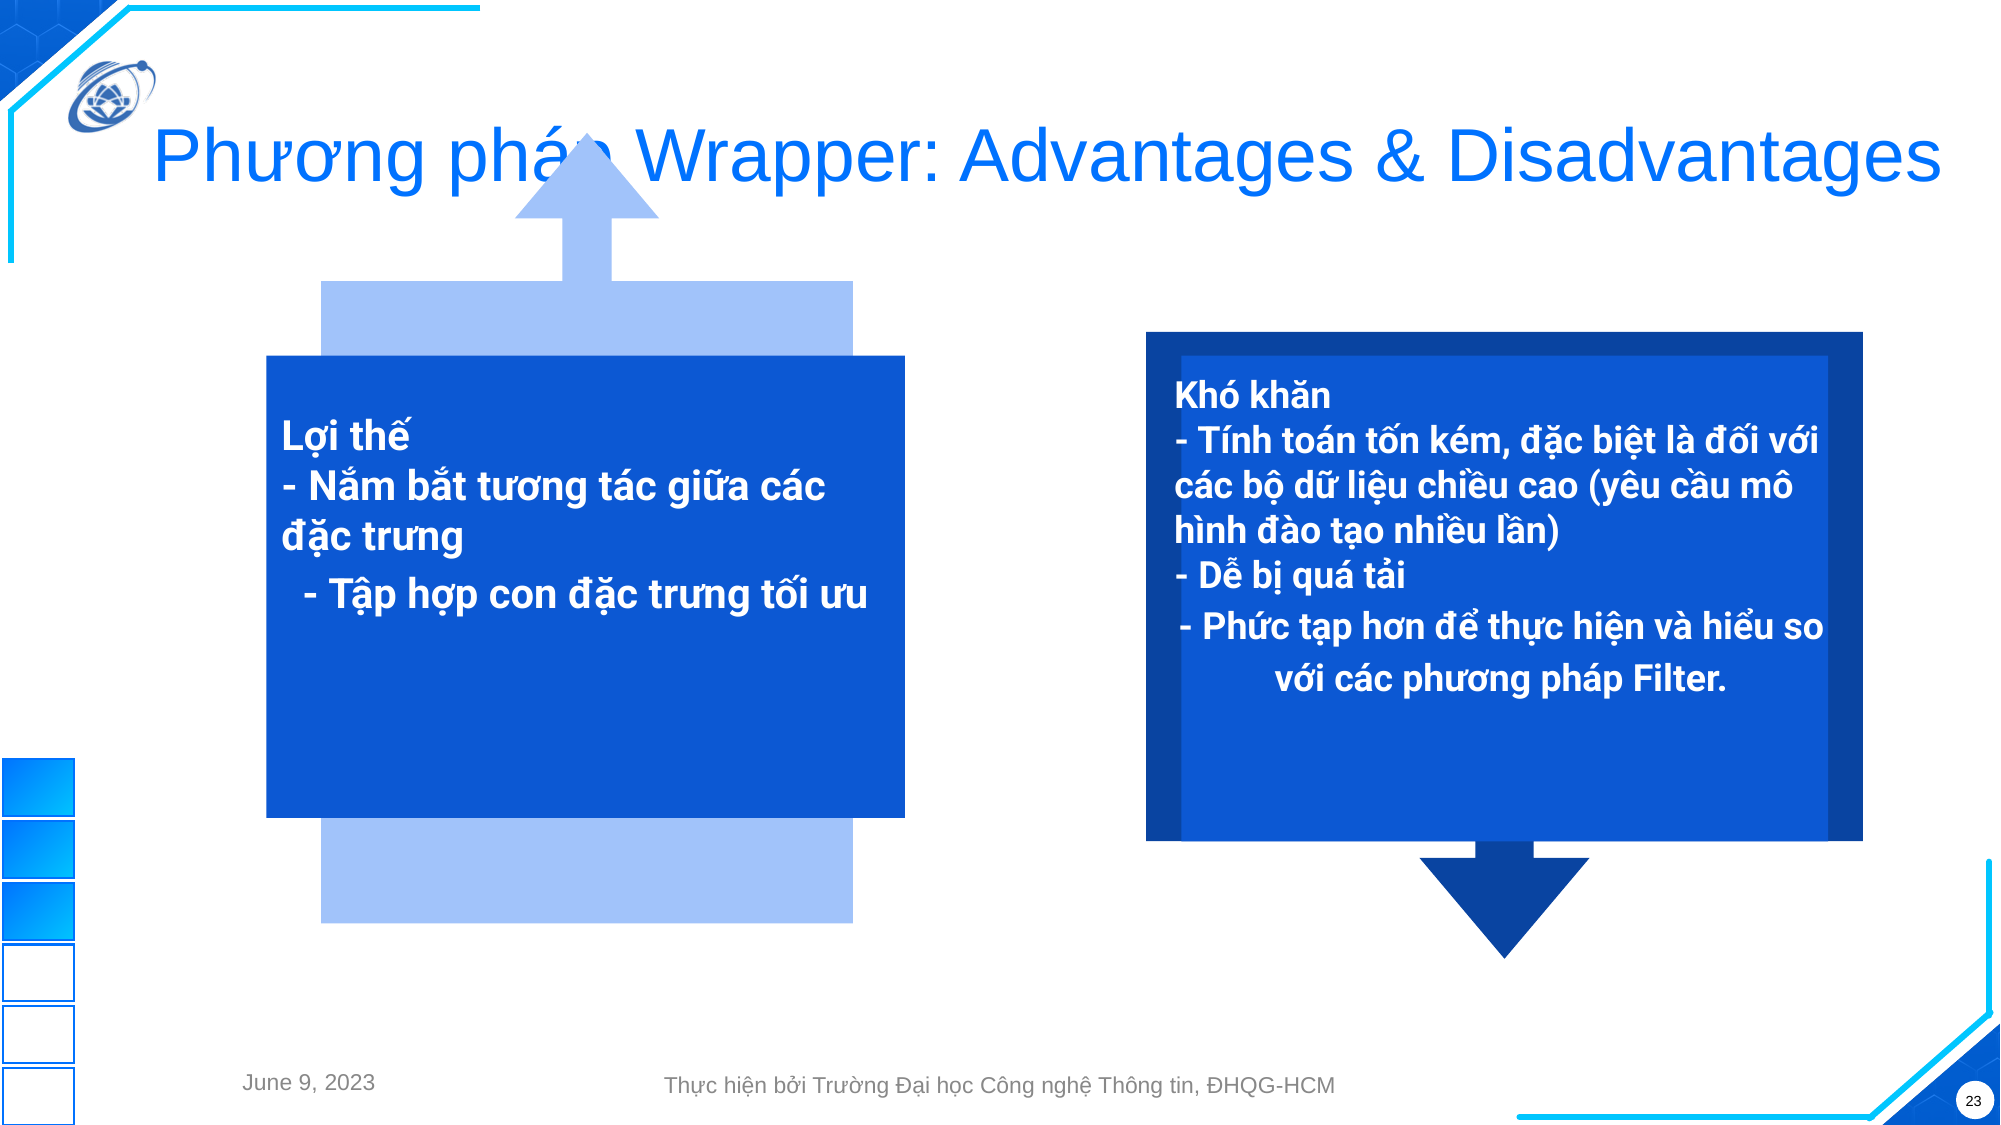

# Phương pháp Wrapper: Advantages & Disadvantages

Lợi thế
- Nắm bắt tương tác giữa các đặc trưng
- Tập hợp con đặc trưng tối ưu
Khó khăn
- Tính toán tốn kém, đặc biệt là đối với các bộ dữ liệu chiều cao (yêu cầu mô hình đào tạo nhiều lần)
- Dễ bị quá tải
- Phức tạp hơn để thực hiện và hiểu so với các phương pháp Filter.

June 9, 2023
Thực hiện bởi Trường Đại học Công nghệ Thông tin, ĐHQG-HCM
23